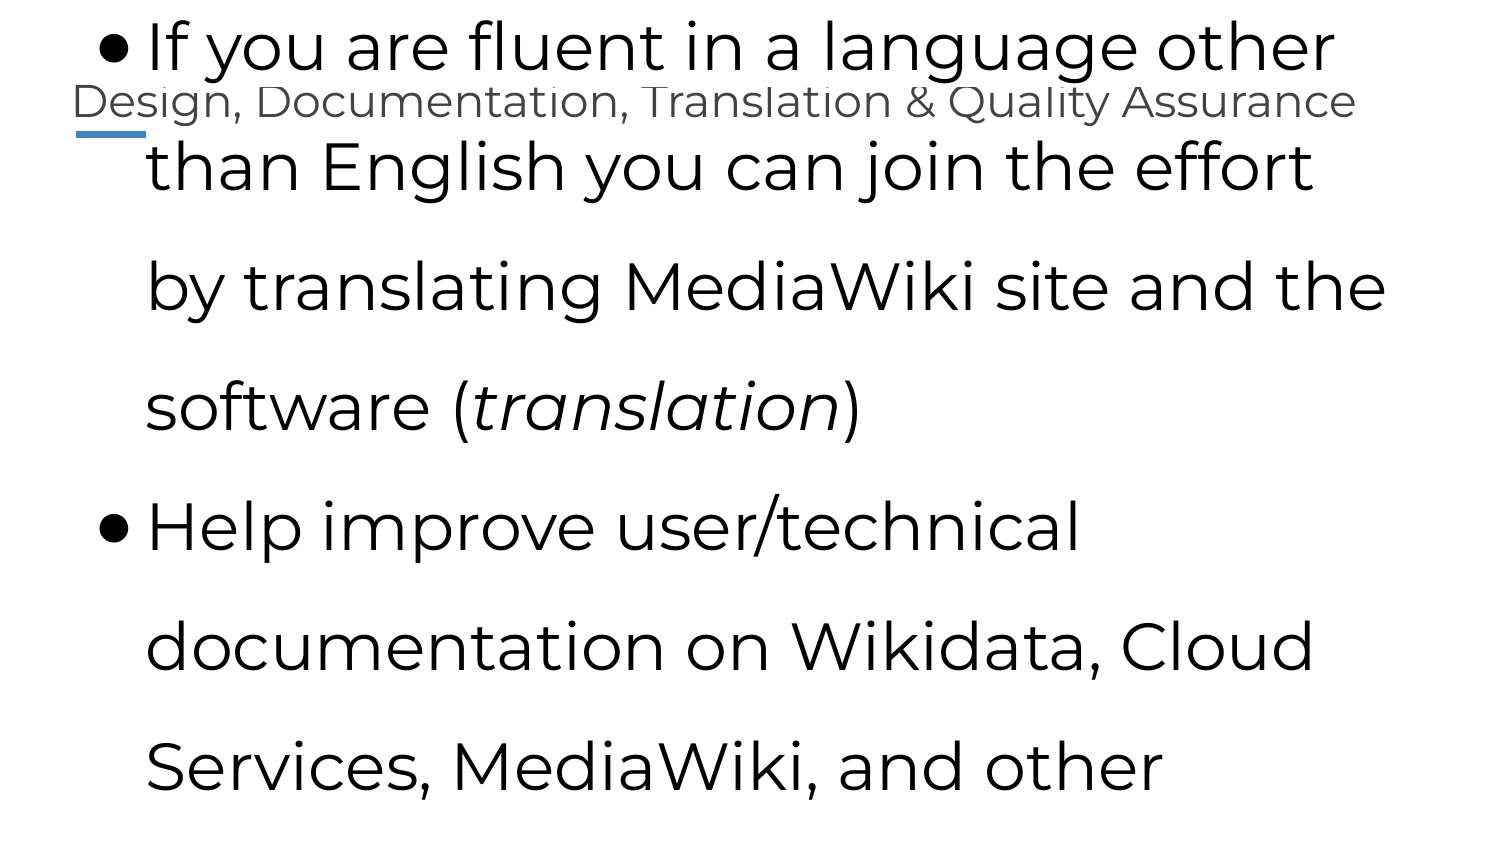

Design, Documentation, Translation & Quality Assurance
Help apply Wikimedia design principles in projects looking for UX feedback (design)
If you are fluent in a language other than English you can join the effort by translating MediaWiki site and the software (translation)
Help improve user/technical documentation on Wikidata, Cloud Services, MediaWiki, and other projects (documentation)
Help write tests in Javascript / Node.js (quality assurance)